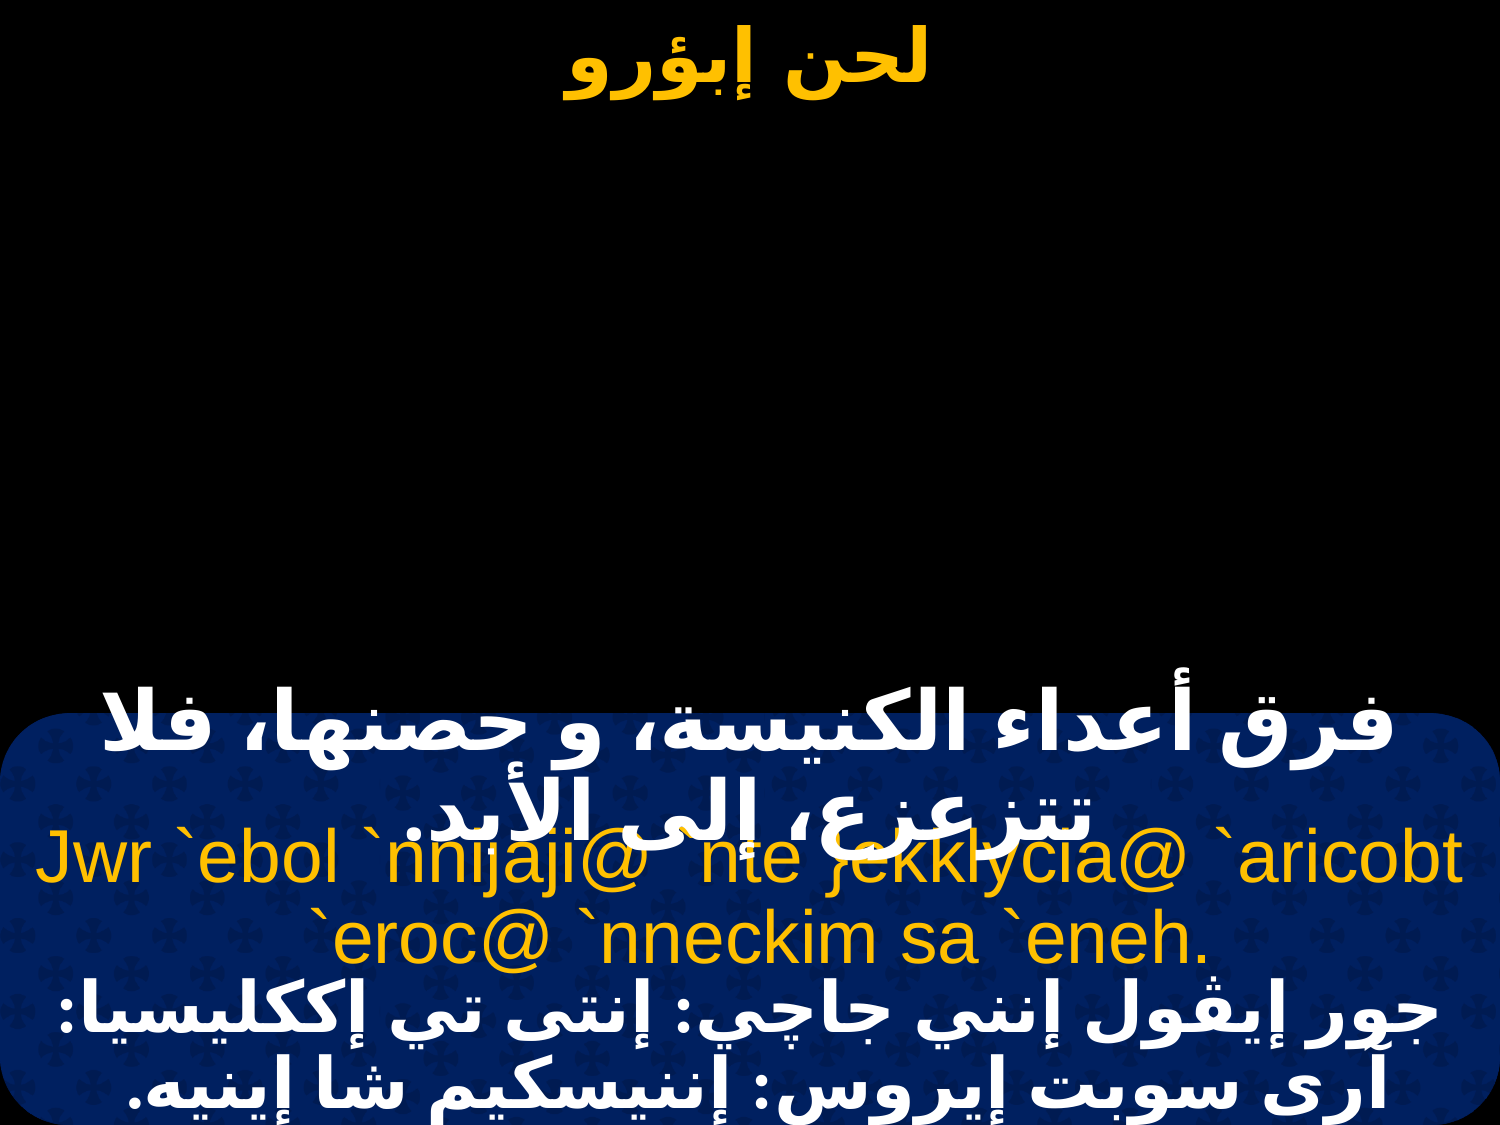

فرق أعداء الكنيسة، و حصنها، فلا تتزعزع، إلى الأبد.
Jwr `ebol `nnijaji@ `nte }ekklycia@ `aricobt
 `eroc@ `nneckim sa `eneh.
جور إيڤول إنني جاچي: إنتى تي إككليسيا: آرى سوبت إيروس: إننيسكيم شا إينيه.